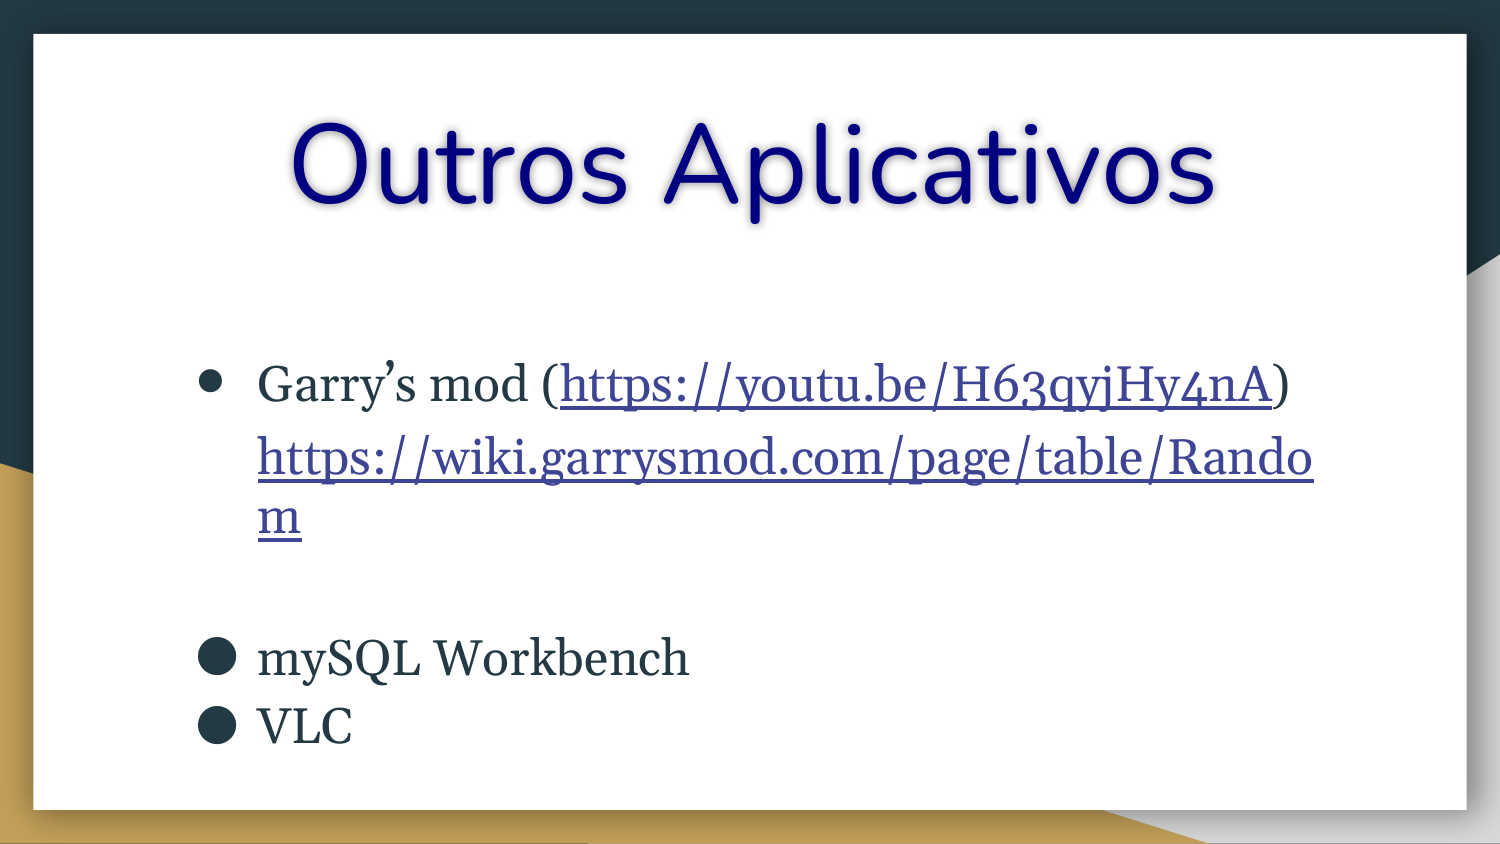

# Outros Aplicativos
Garry’s mod (https://youtu.be/H63qyjHy4nA) https://wiki.garrysmod.com/page/table/Random
mySQL Workbench
VLC